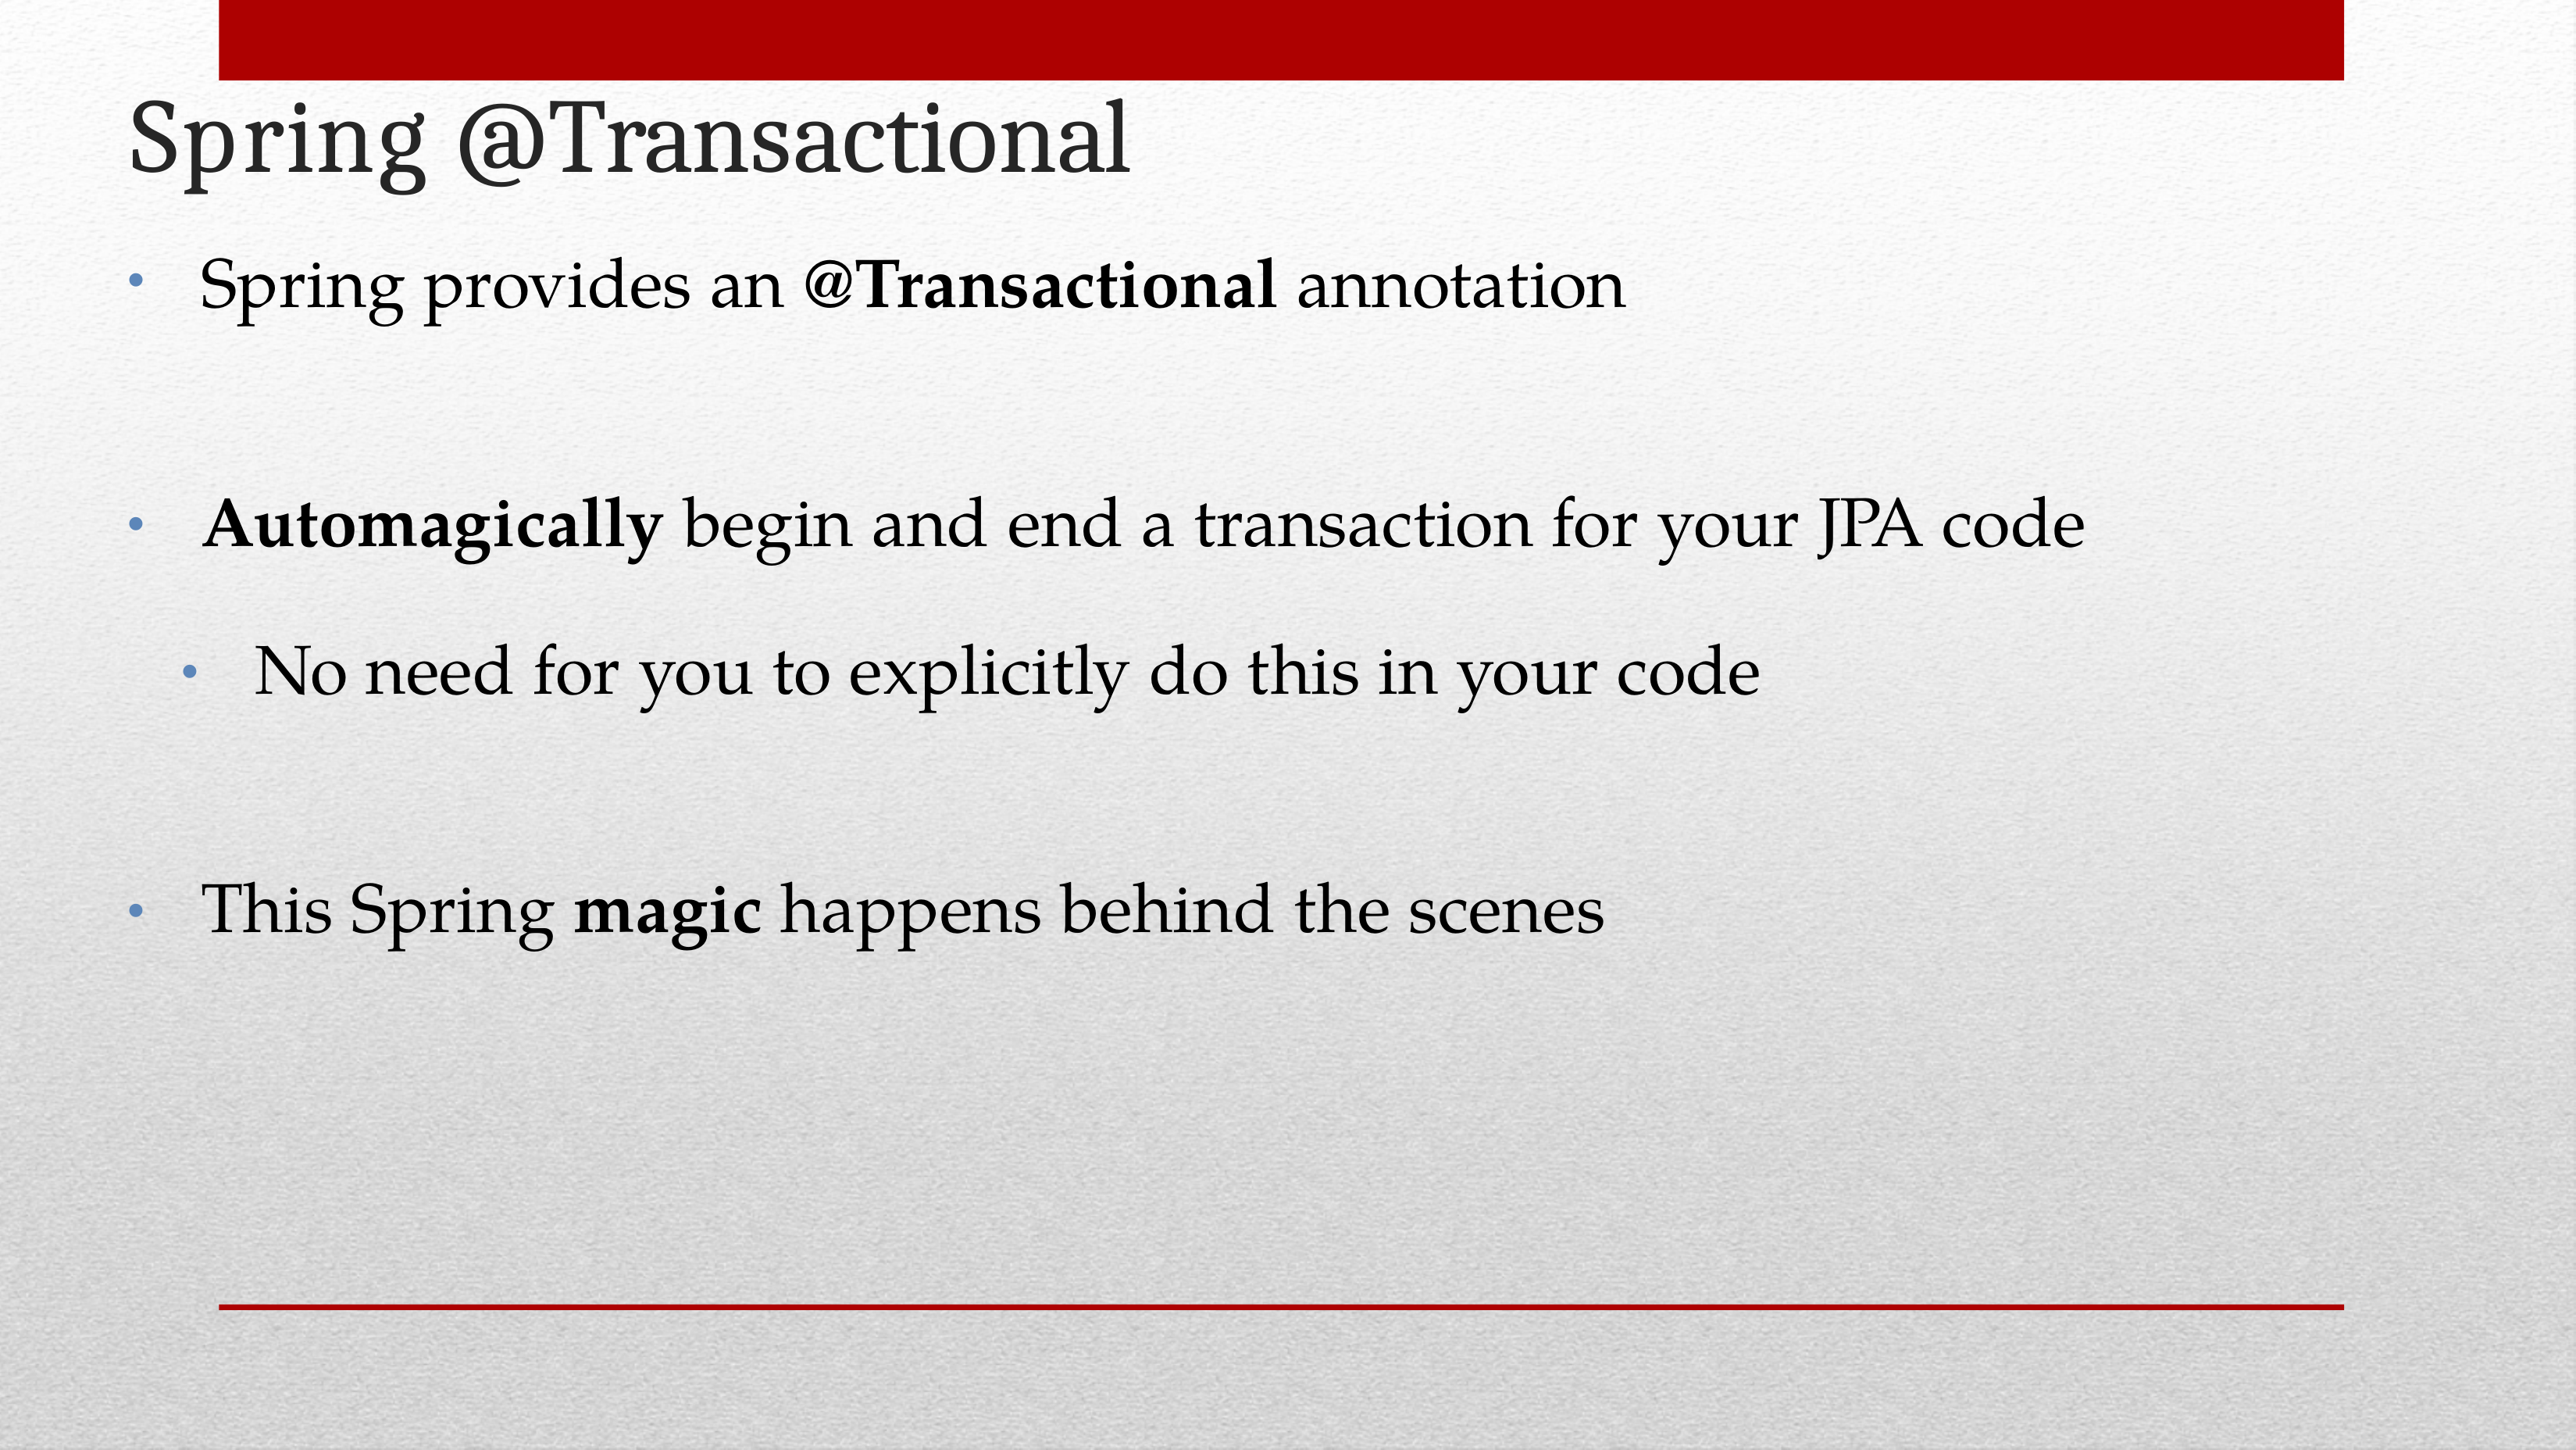

# Spring @Transactional
Spring provides an @Transactional annotation
Automagically begin and end a transaction for your JPA code
•
No need for you to explicitly do this in your code
•
This Spring magic happens behind the scenes
•